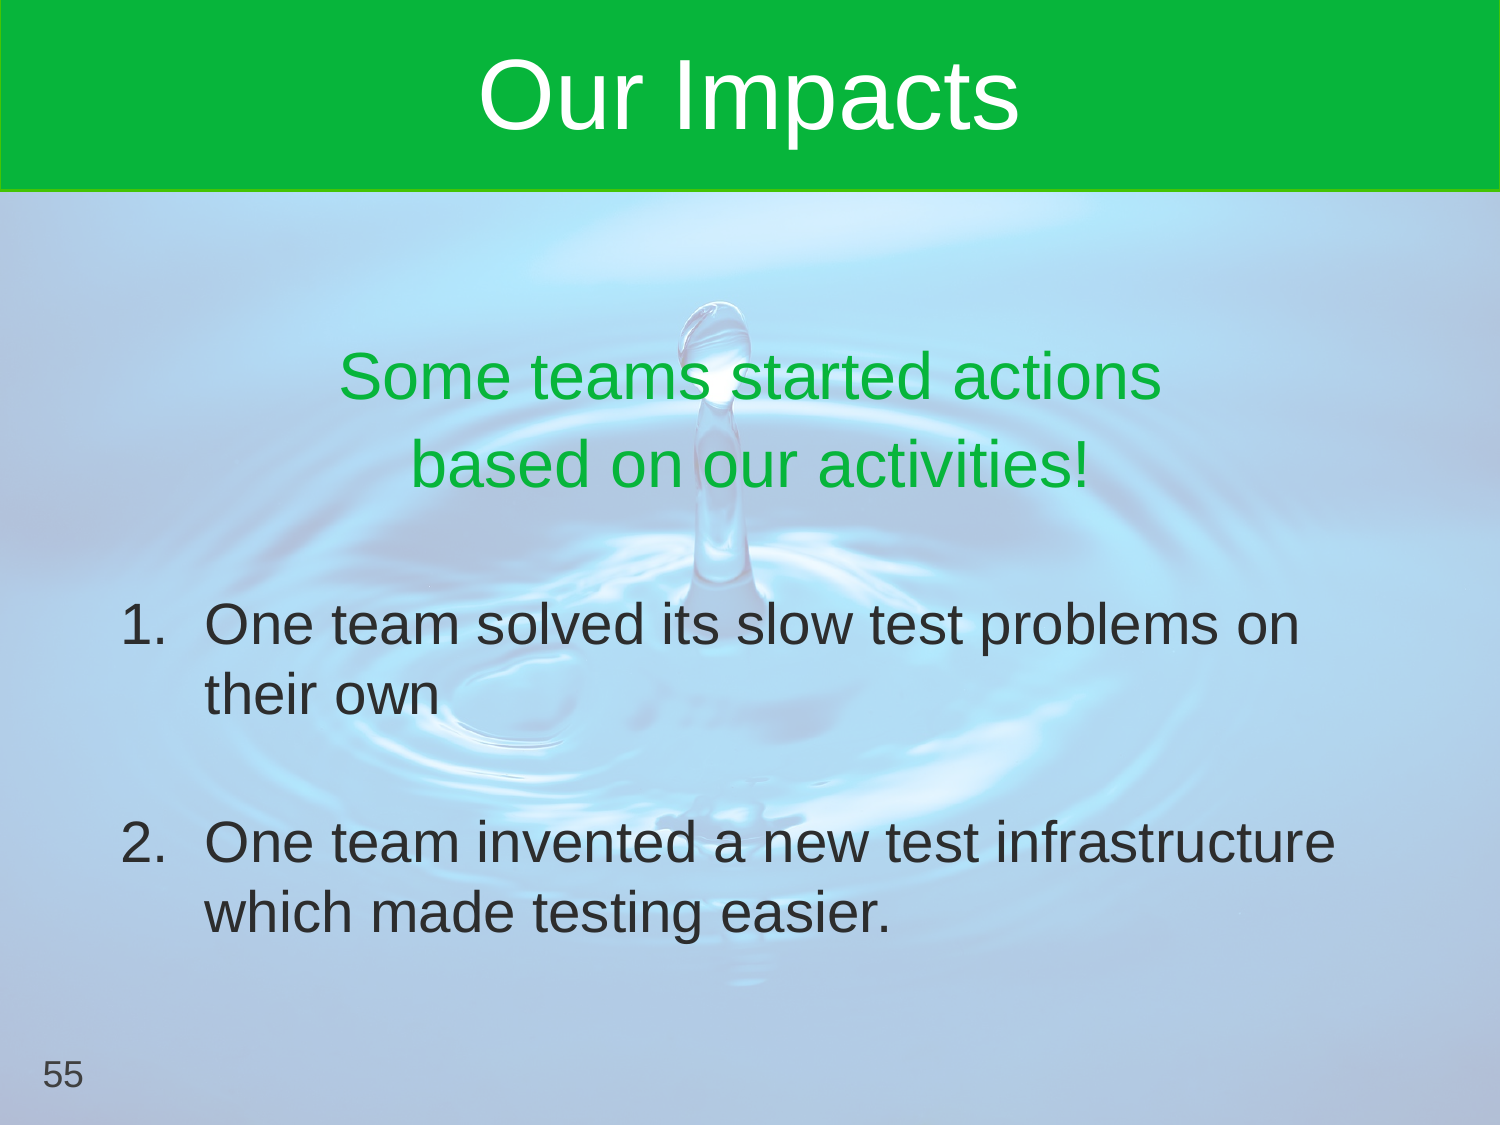

# Our Impacts
Some teams started actions
based on our activities!

One team solved its slow test problems on their own
One team invented a new test infrastructure which made testing easier.
55